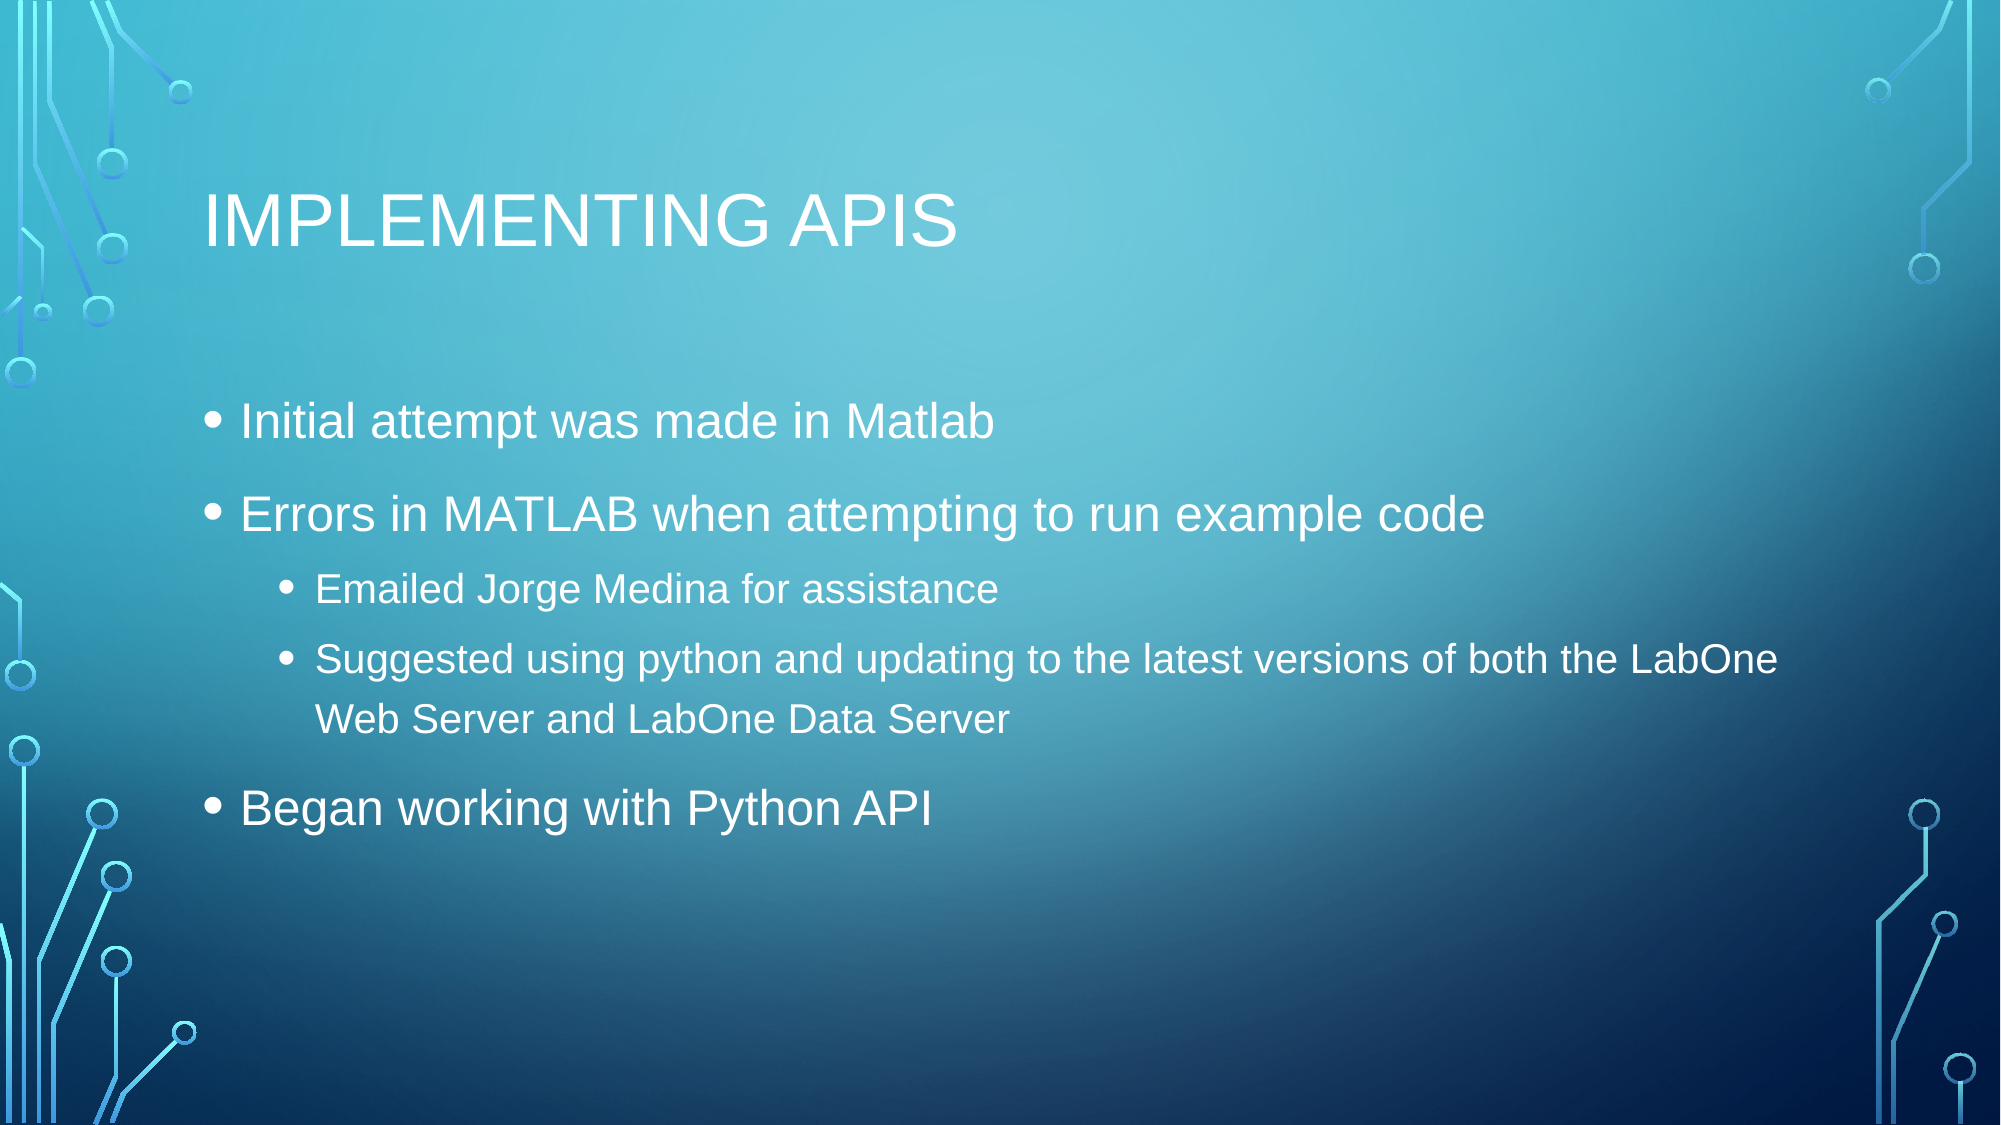

# Implementing APIs
Initial attempt was made in Matlab
Errors in MATLAB when attempting to run example code
Emailed Jorge Medina for assistance
Suggested using python and updating to the latest versions of both the LabOne Web Server and LabOne Data Server
Began working with Python API